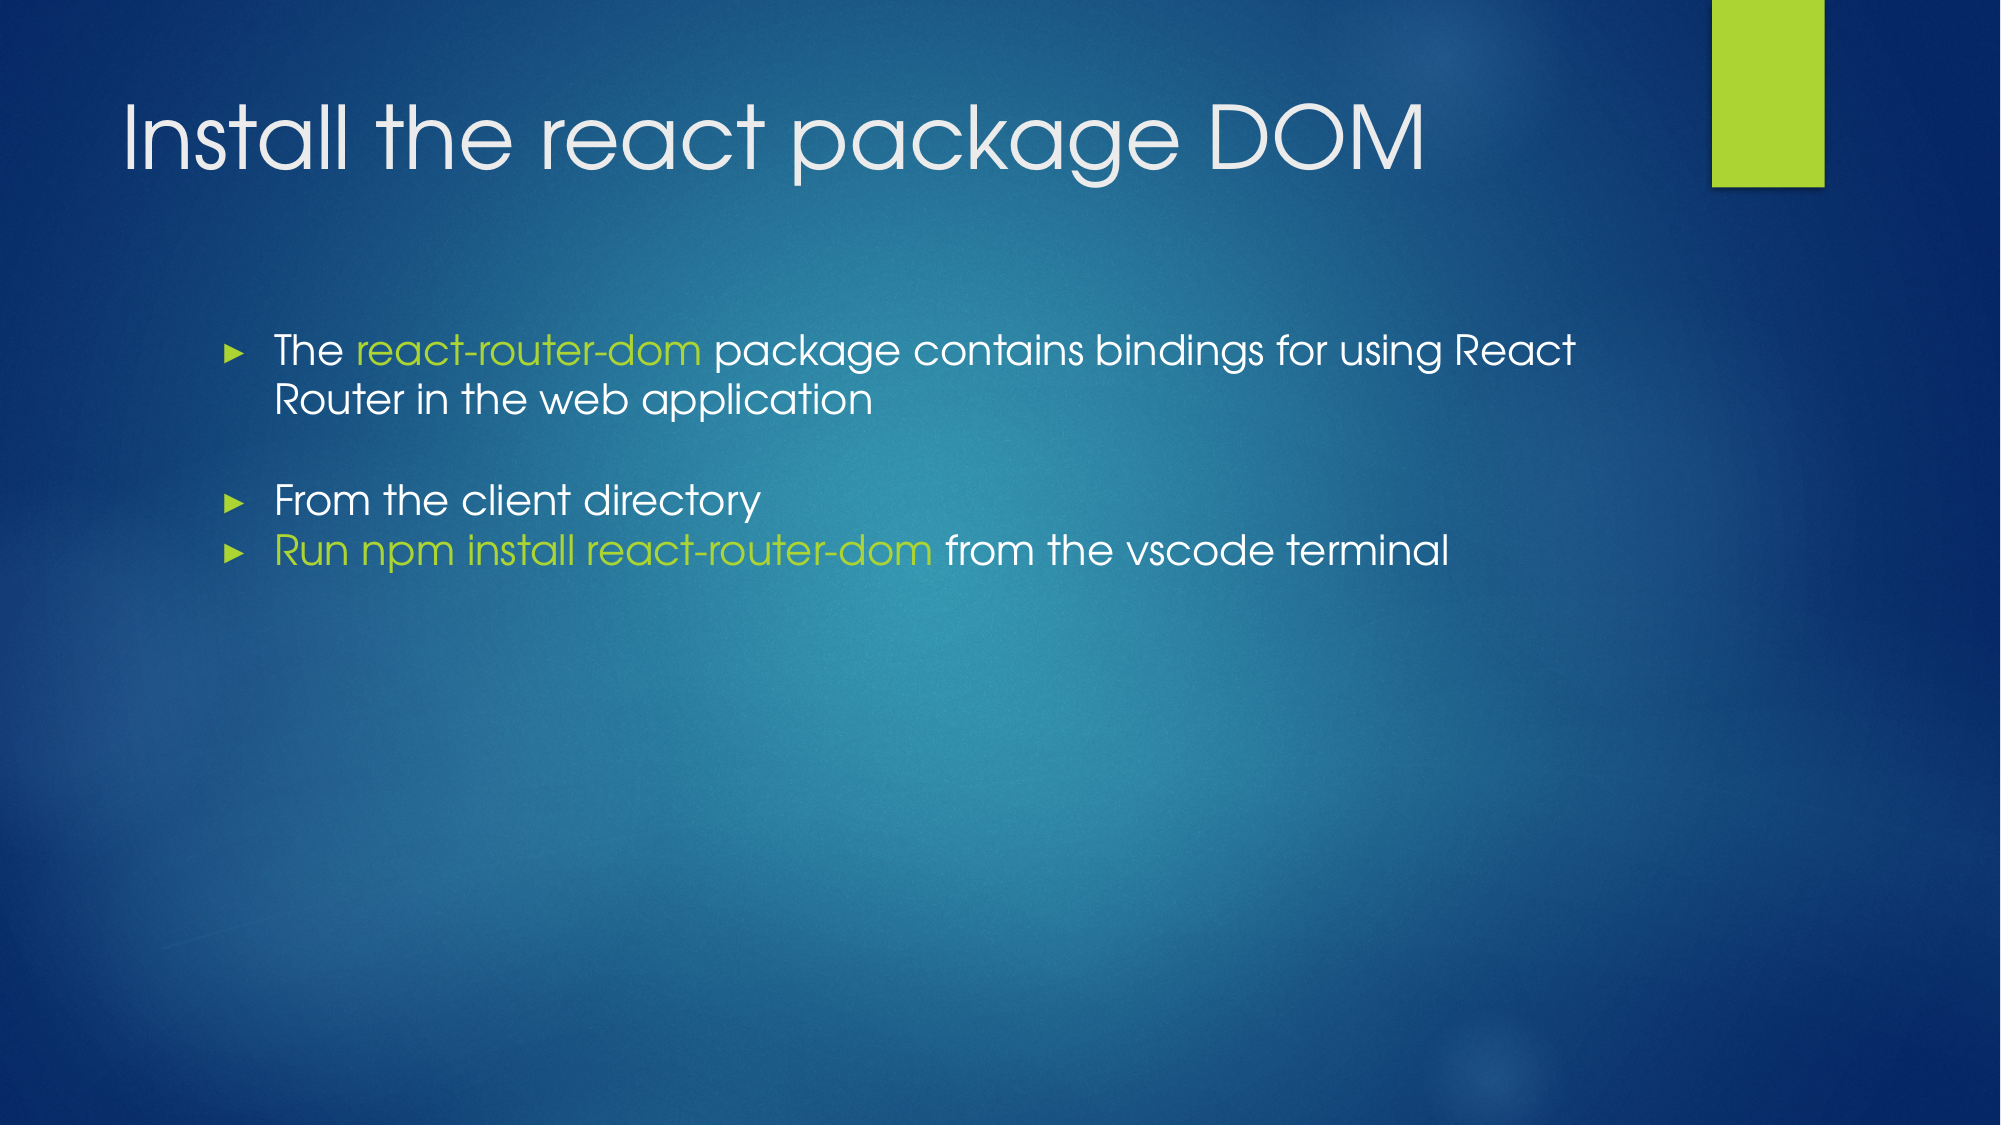

# Install the react package DOM

The react-router-dom package contains bindings for using React Router in the web application

From the client directory
Run npm install react-router-dom from the vscode terminal